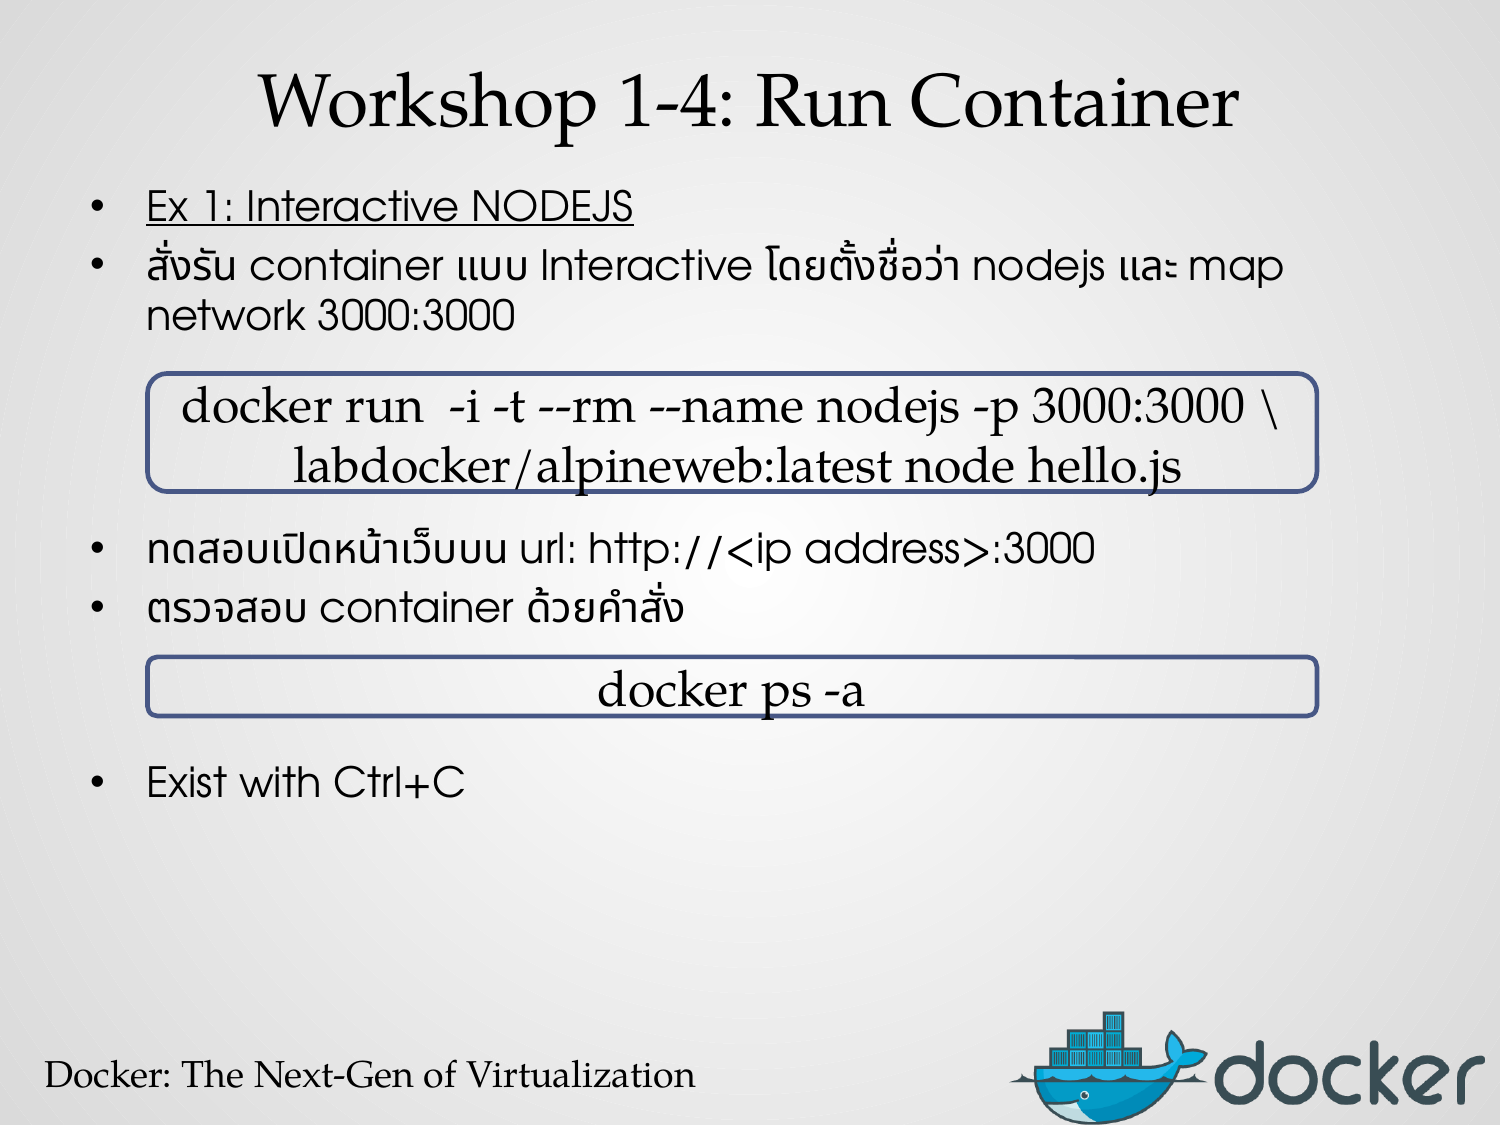

# Workshop 1-4: Run Container
Ex 1: Interactive NODEJS
สั่งรัน container แบบ Interactive โดยตั้งชื่อว่า nodejs และ map network 3000:3000

ทดสอบเปิดหน้าเว็บบน url: http://<ip address>:3000
ตรวจสอบ container ด้วยคำสั่ง

Exist with Ctrl+C
docker run  -i -t --rm --name nodejs -p 3000:3000 \
 labdocker/alpineweb:latest node hello.js
docker ps -a
Docker: The Next-Gen of Virtualization